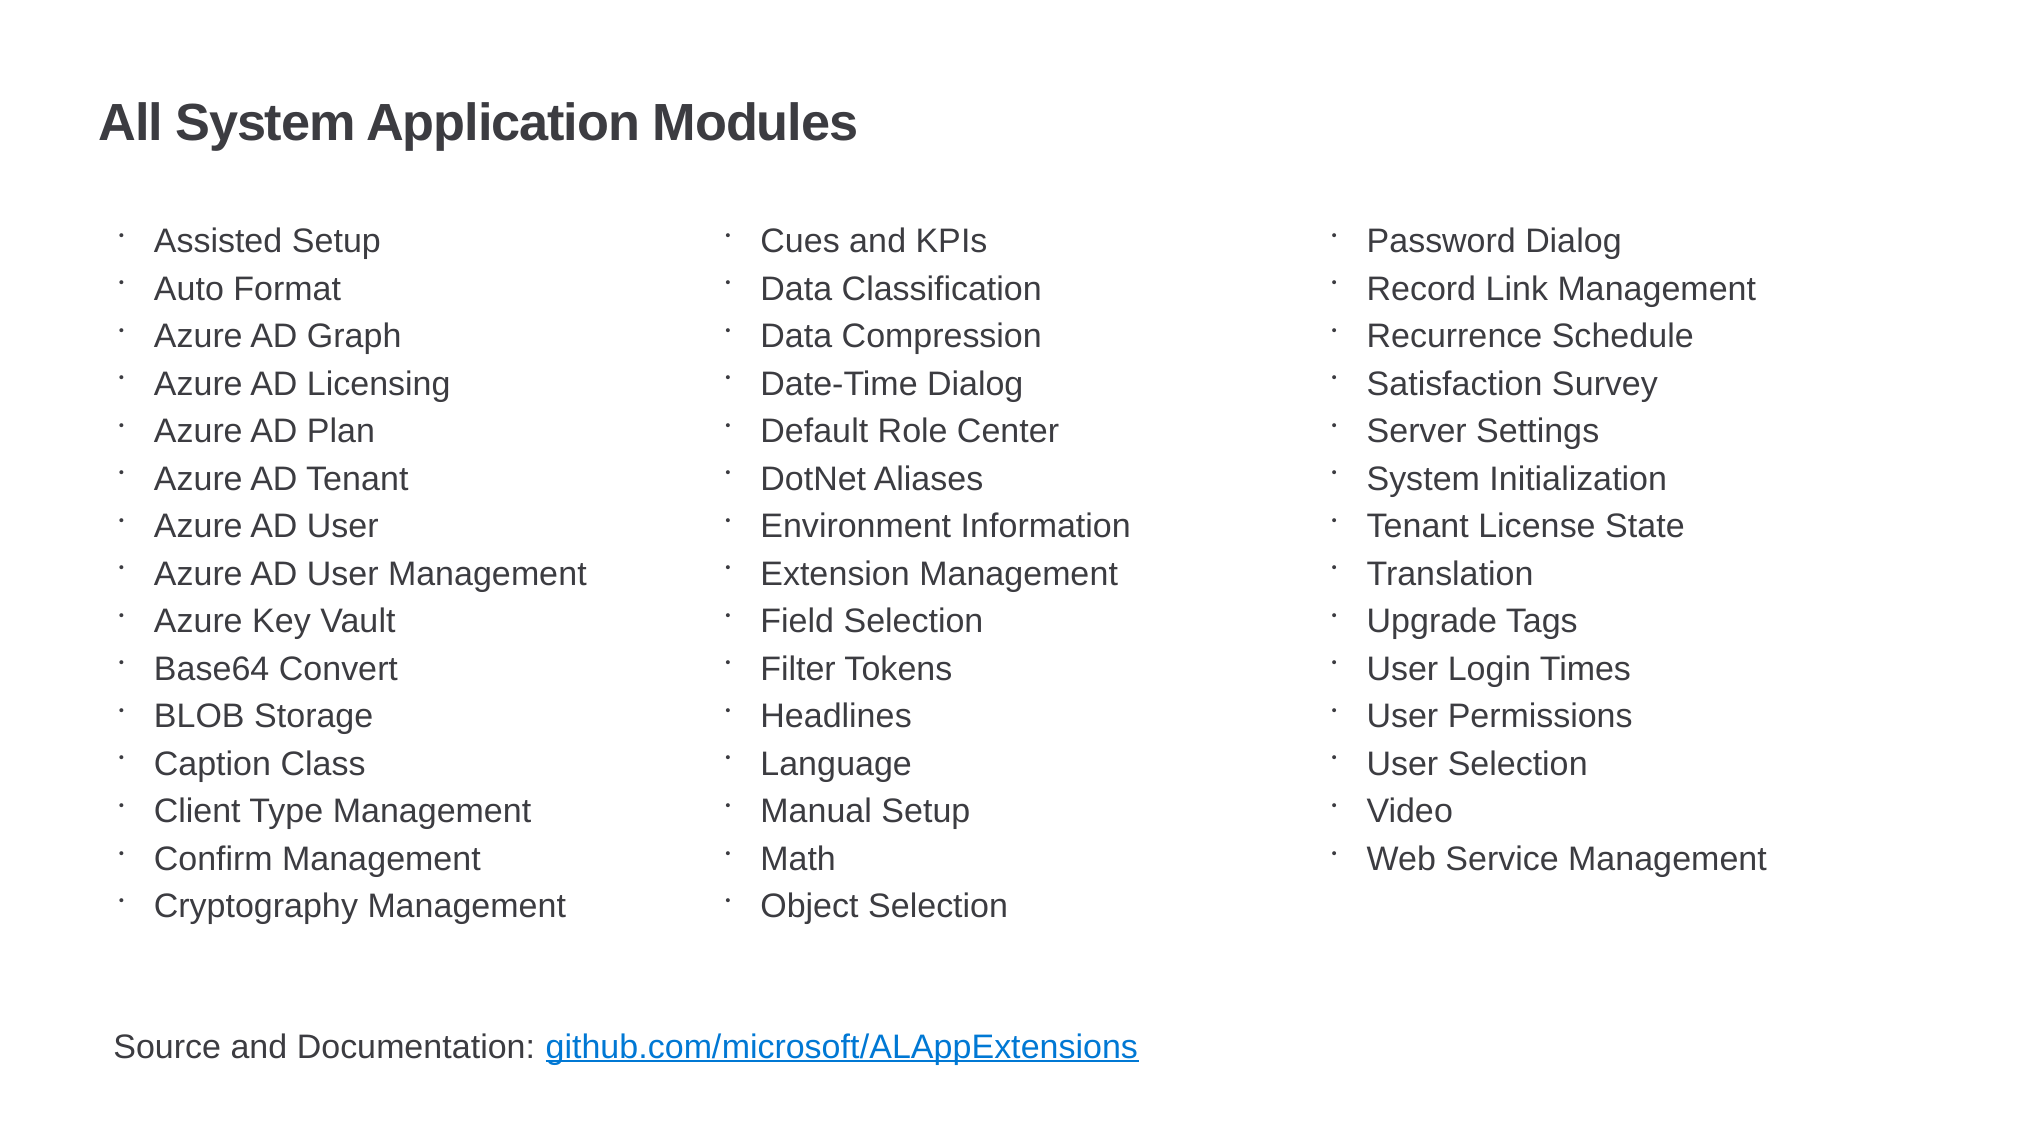

# All System Application Modules
Assisted Setup
Auto Format
Azure AD Graph
Azure AD Licensing
Azure AD Plan
Azure AD Tenant
Azure AD User
Azure AD User Management
Azure Key Vault
Base64 Convert
BLOB Storage
Caption Class
Client Type Management
Confirm Management
Cryptography Management
Cues and KPIs
Data Classification
Data Compression
Date-Time Dialog
Default Role Center
DotNet Aliases
Environment Information
Extension Management
Field Selection
Filter Tokens
Headlines
Language
Manual Setup
Math
Object Selection
Password Dialog
Record Link Management
Recurrence Schedule
Satisfaction Survey
Server Settings
System Initialization
Tenant License State
Translation
Upgrade Tags
User Login Times
User Permissions
User Selection
Video
Web Service Management

Source and Documentation: github.com/microsoft/ALAppExtensions